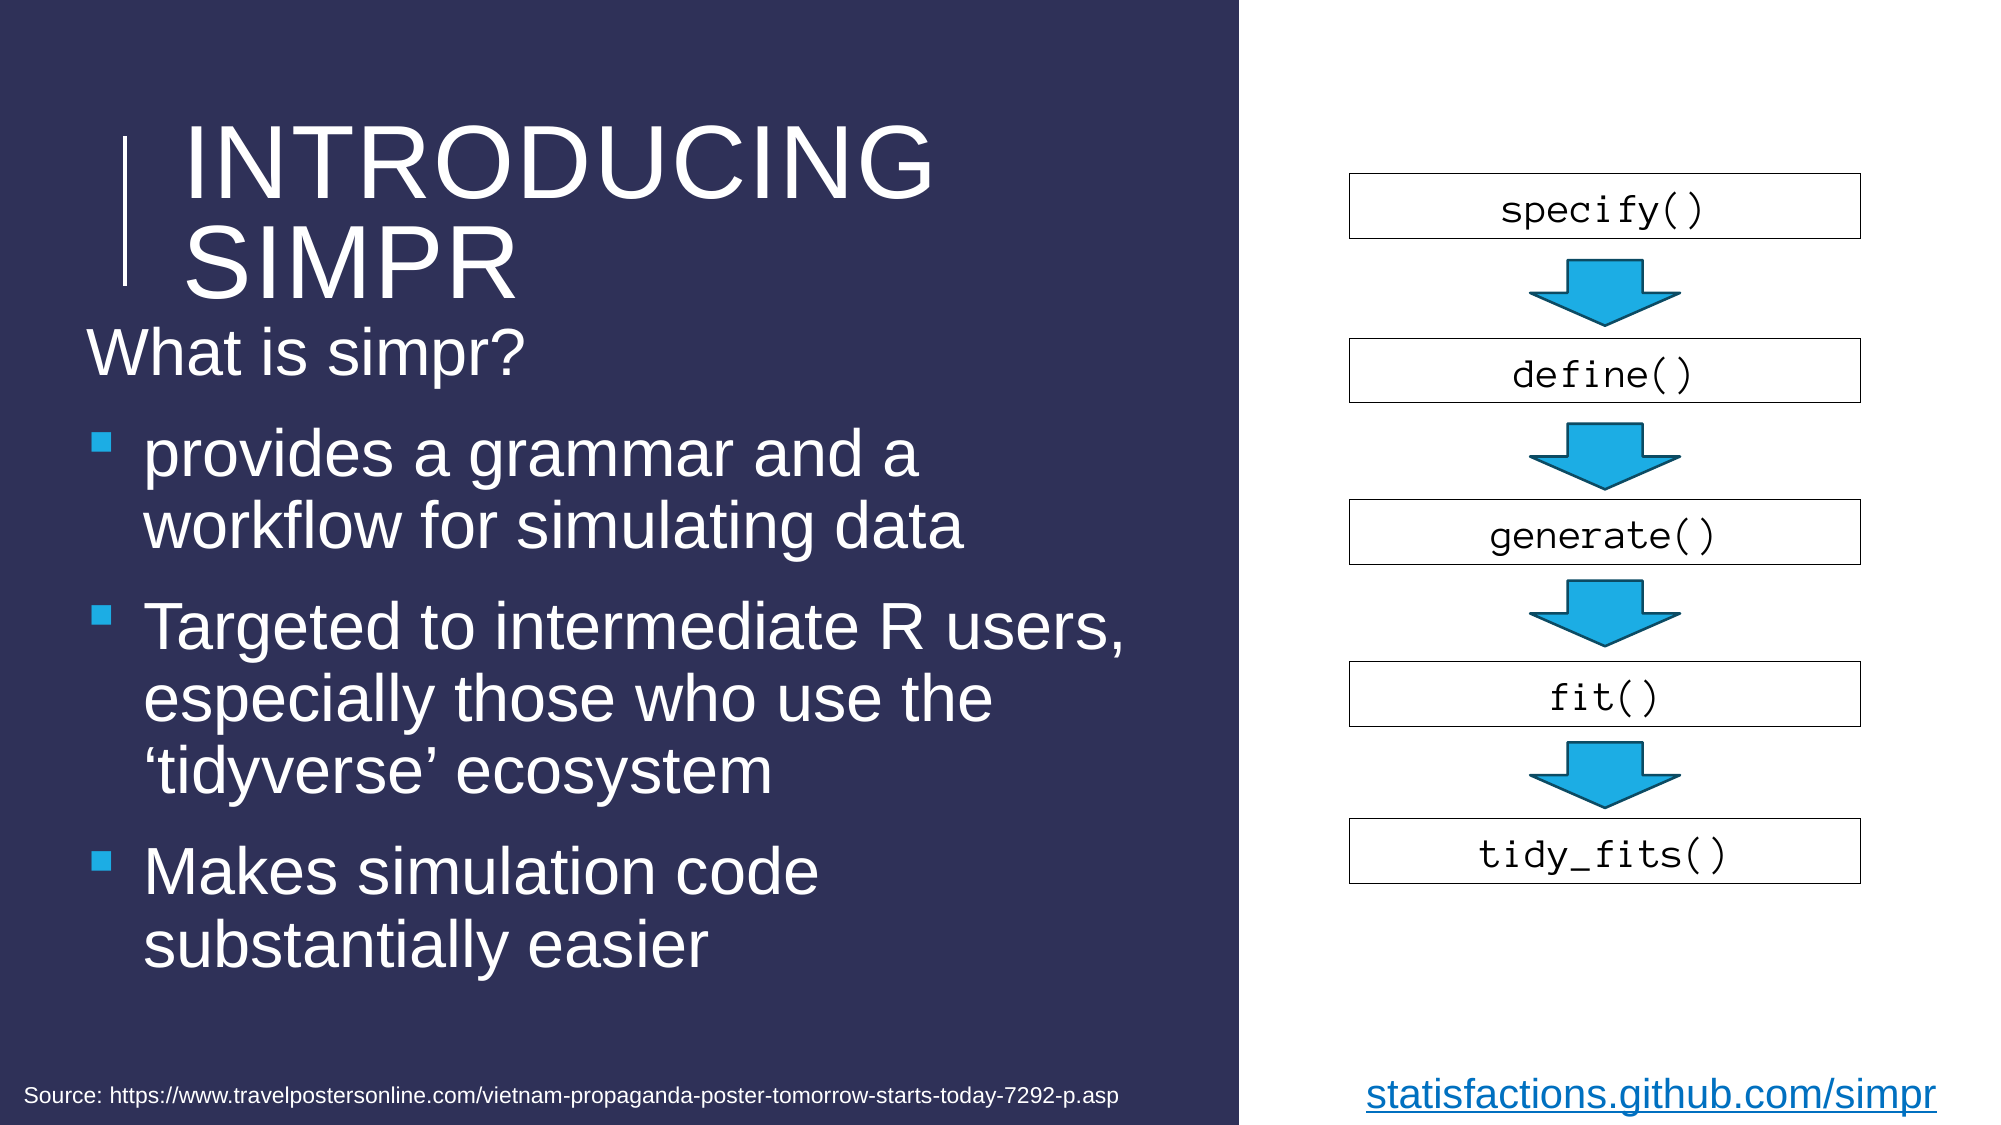

# Introducing simpr
specify()

What is simpr?
provides a grammar and a workflow for simulating data
Targeted to intermediate R users, especially those who use the ‘tidyverse’ ecosystem
Makes simulation code substantially easier
define()

generate()

fit()

tidy_fits()
statisfactions.github.com/simpr
Source: https://www.travelpostersonline.com/vietnam-propaganda-poster-tomorrow-starts-today-7292-p.asp